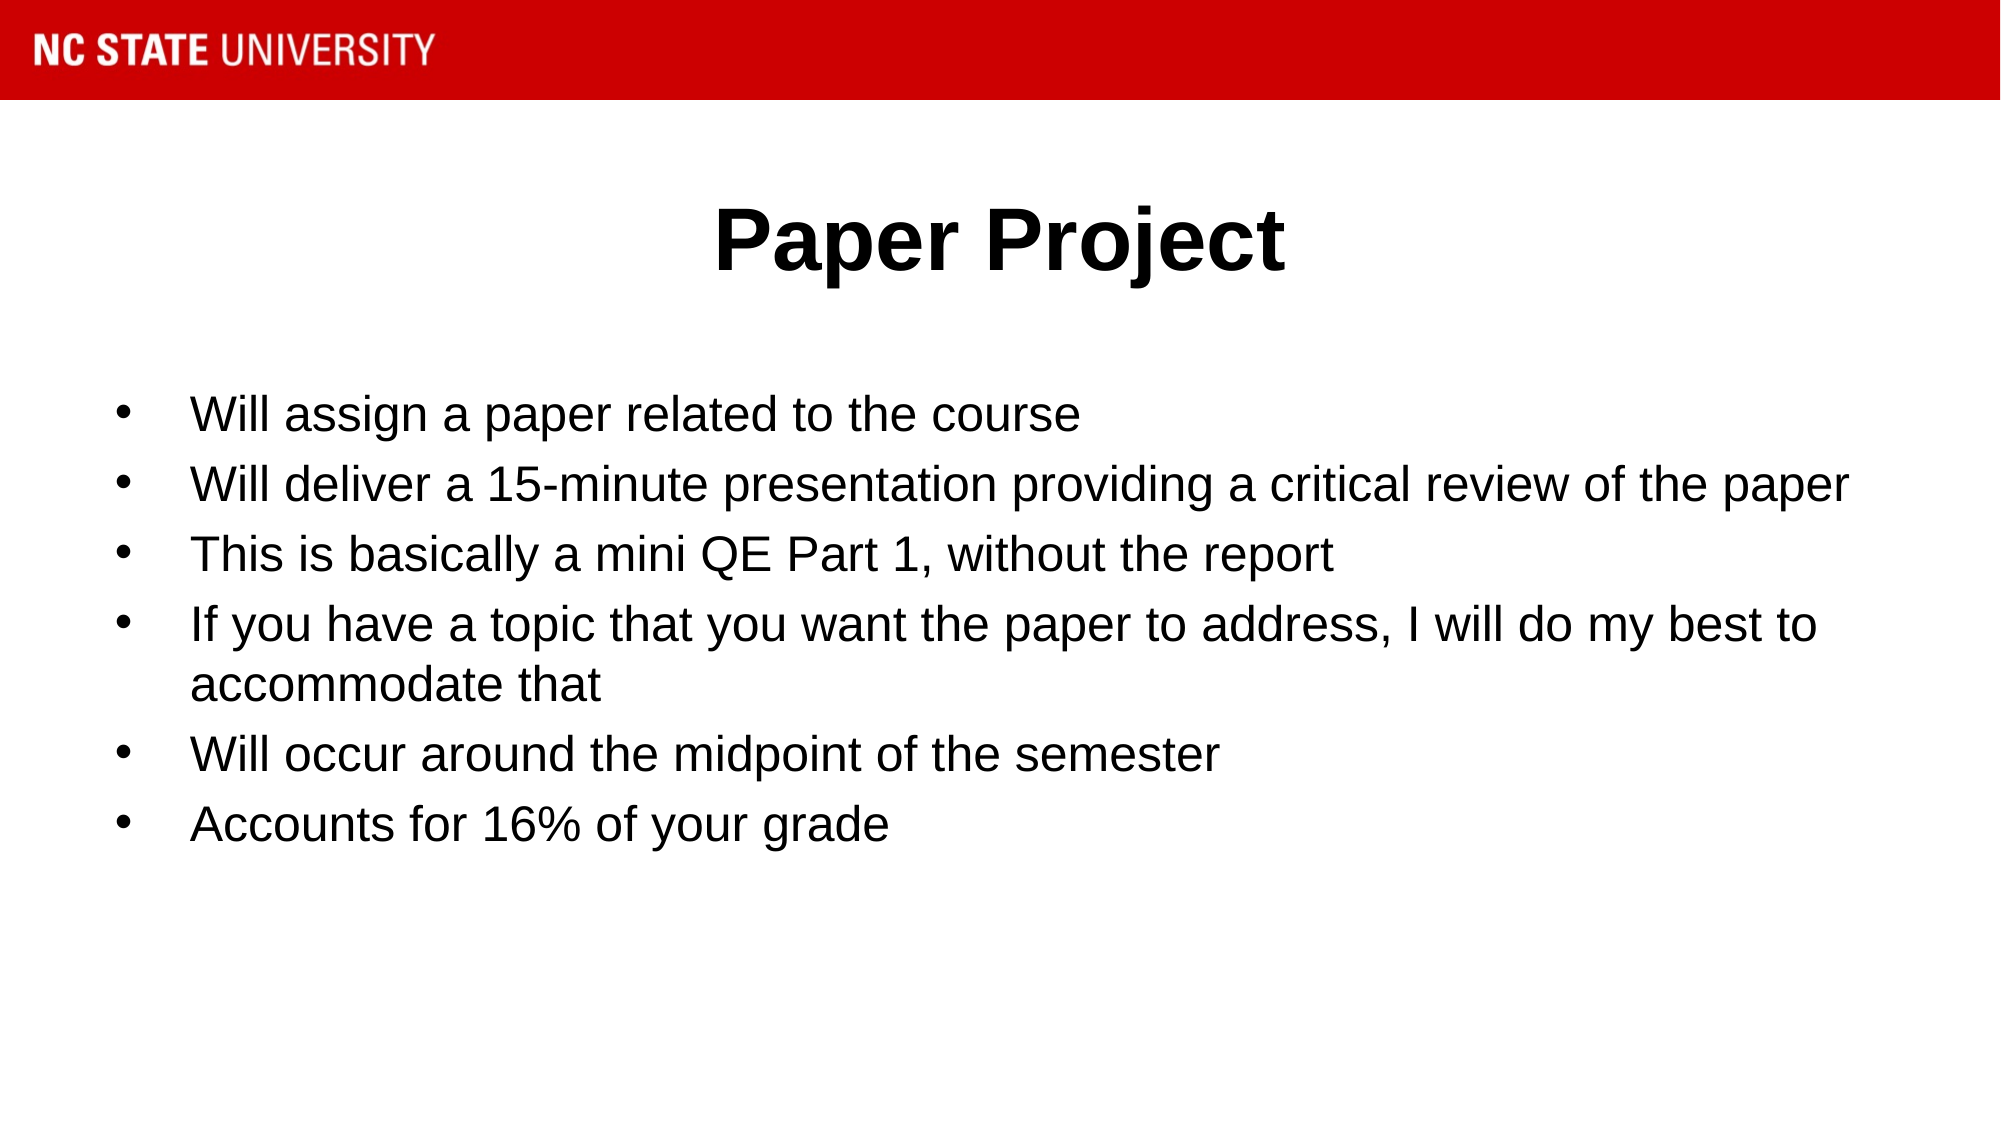

# Paper Project
Will assign a paper related to the course
Will deliver a 15-minute presentation providing a critical review of the paper
This is basically a mini QE Part 1, without the report
If you have a topic that you want the paper to address, I will do my best to accommodate that
Will occur around the midpoint of the semester
Accounts for 16% of your grade